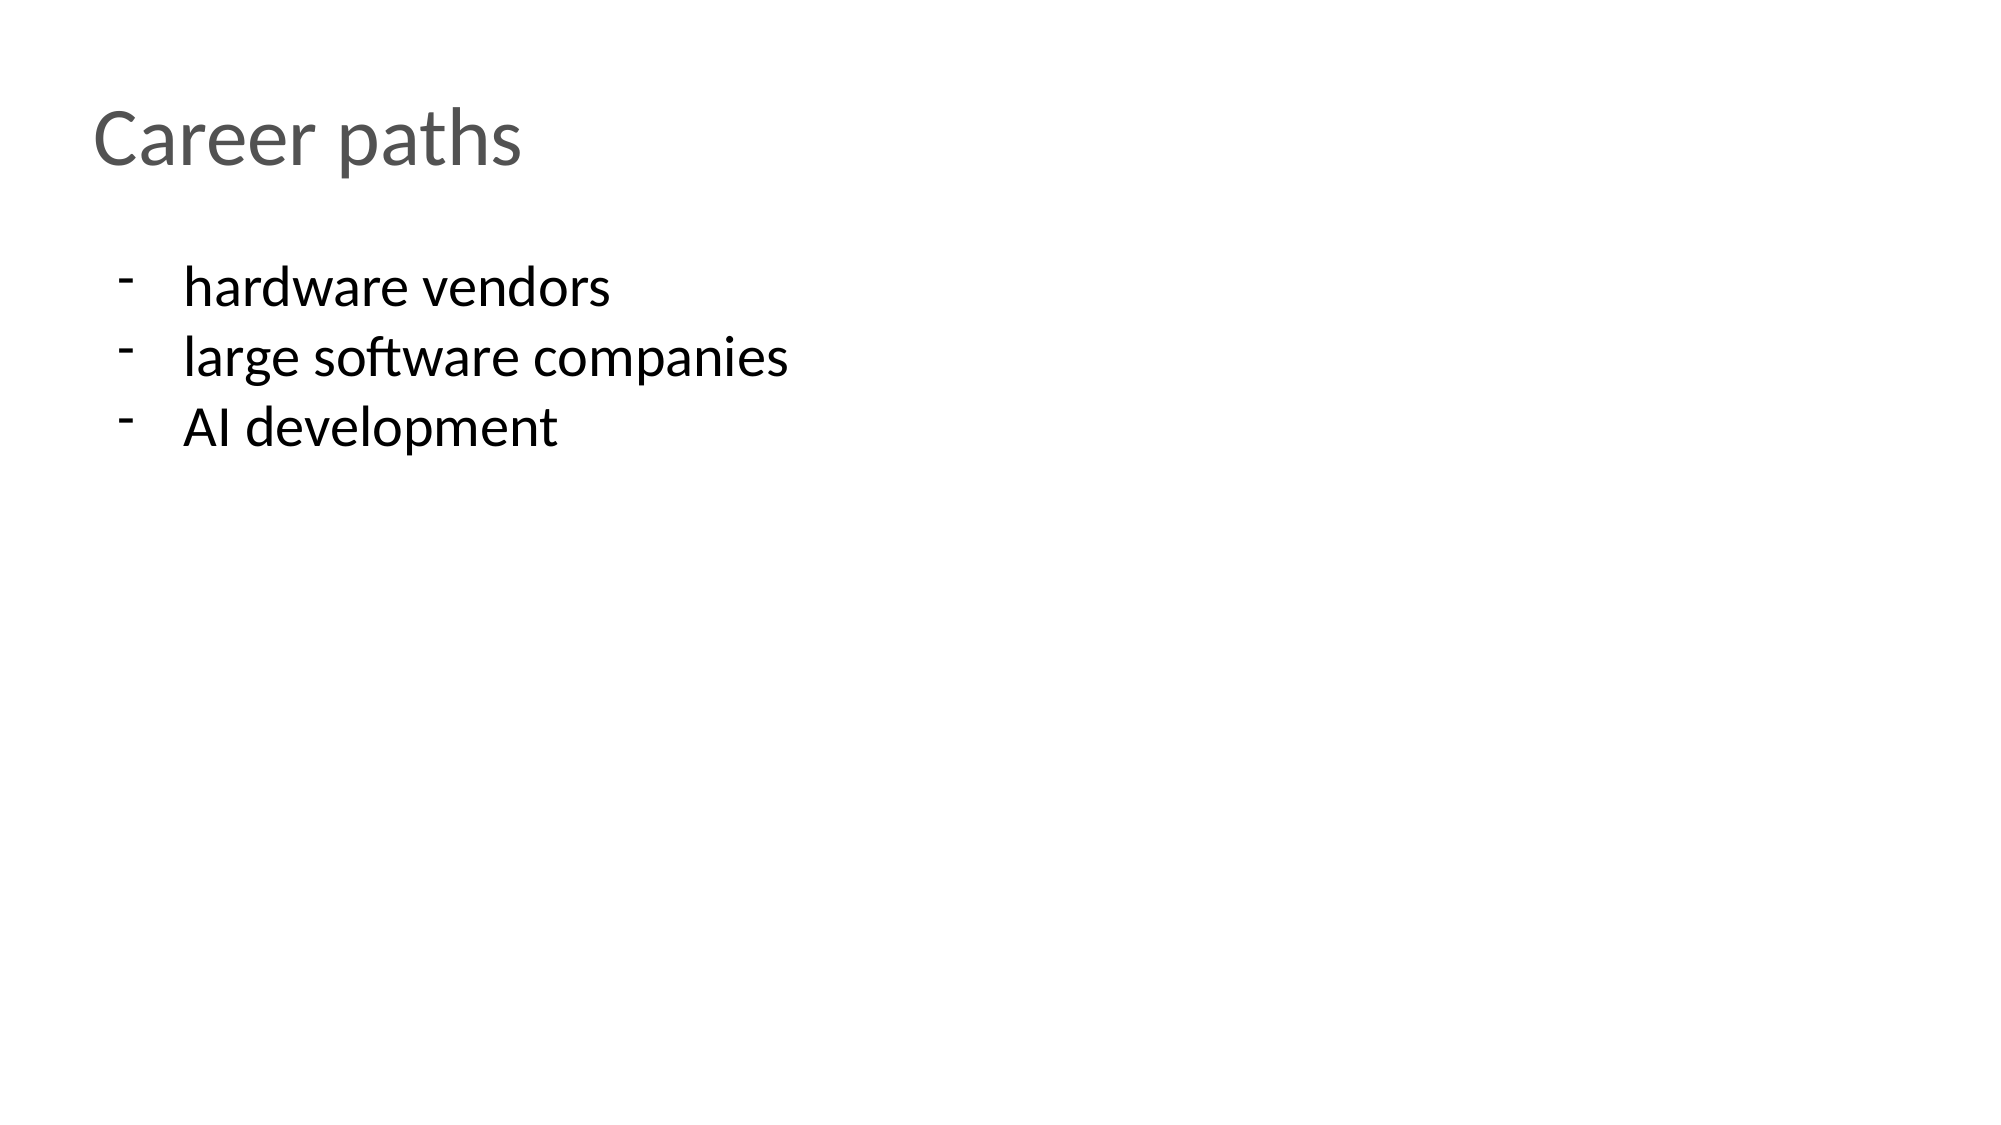

# Career paths
hardware vendors
large software companies
AI development